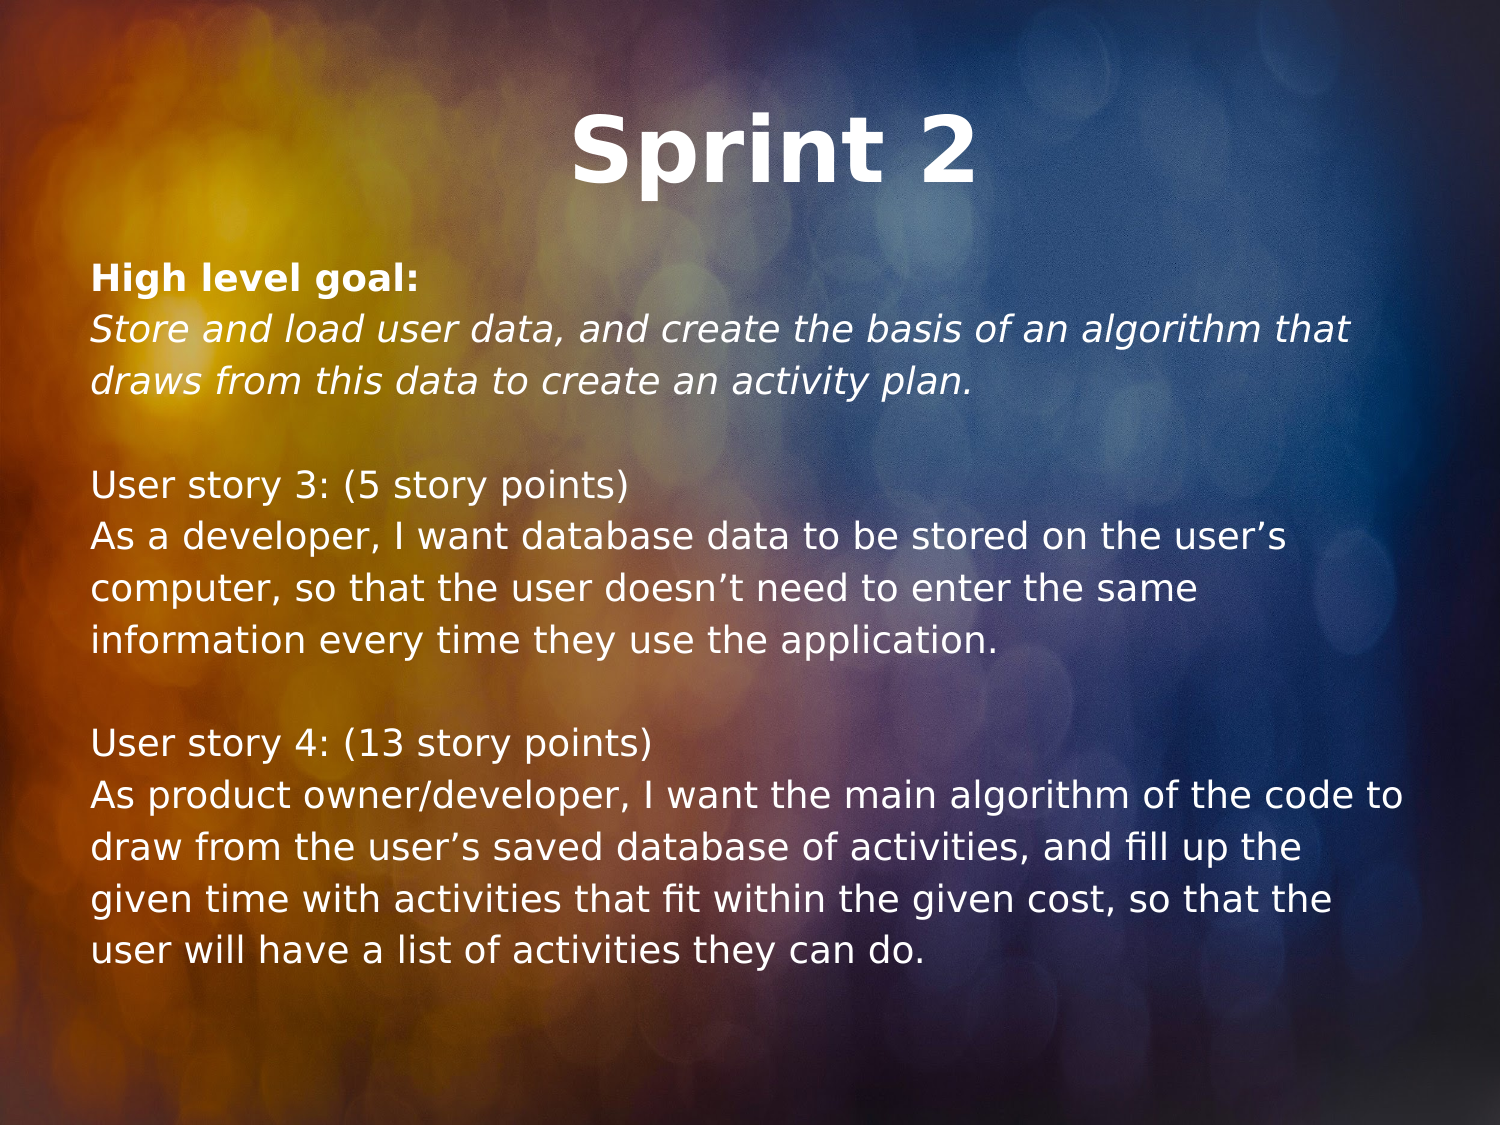

# Sprint 2
High level goal:
Store and load user data, and create the basis of an algorithm that draws from this data to create an activity plan.

User story 3: (5 story points)
As a developer, I want database data to be stored on the user’s computer, so that the user doesn’t need to enter the same information every time they use the application.

User story 4: (13 story points)
As product owner/developer, I want the main algorithm of the code to draw from the user’s saved database of activities, and fill up the given time with activities that fit within the given cost, so that the user will have a list of activities they can do.